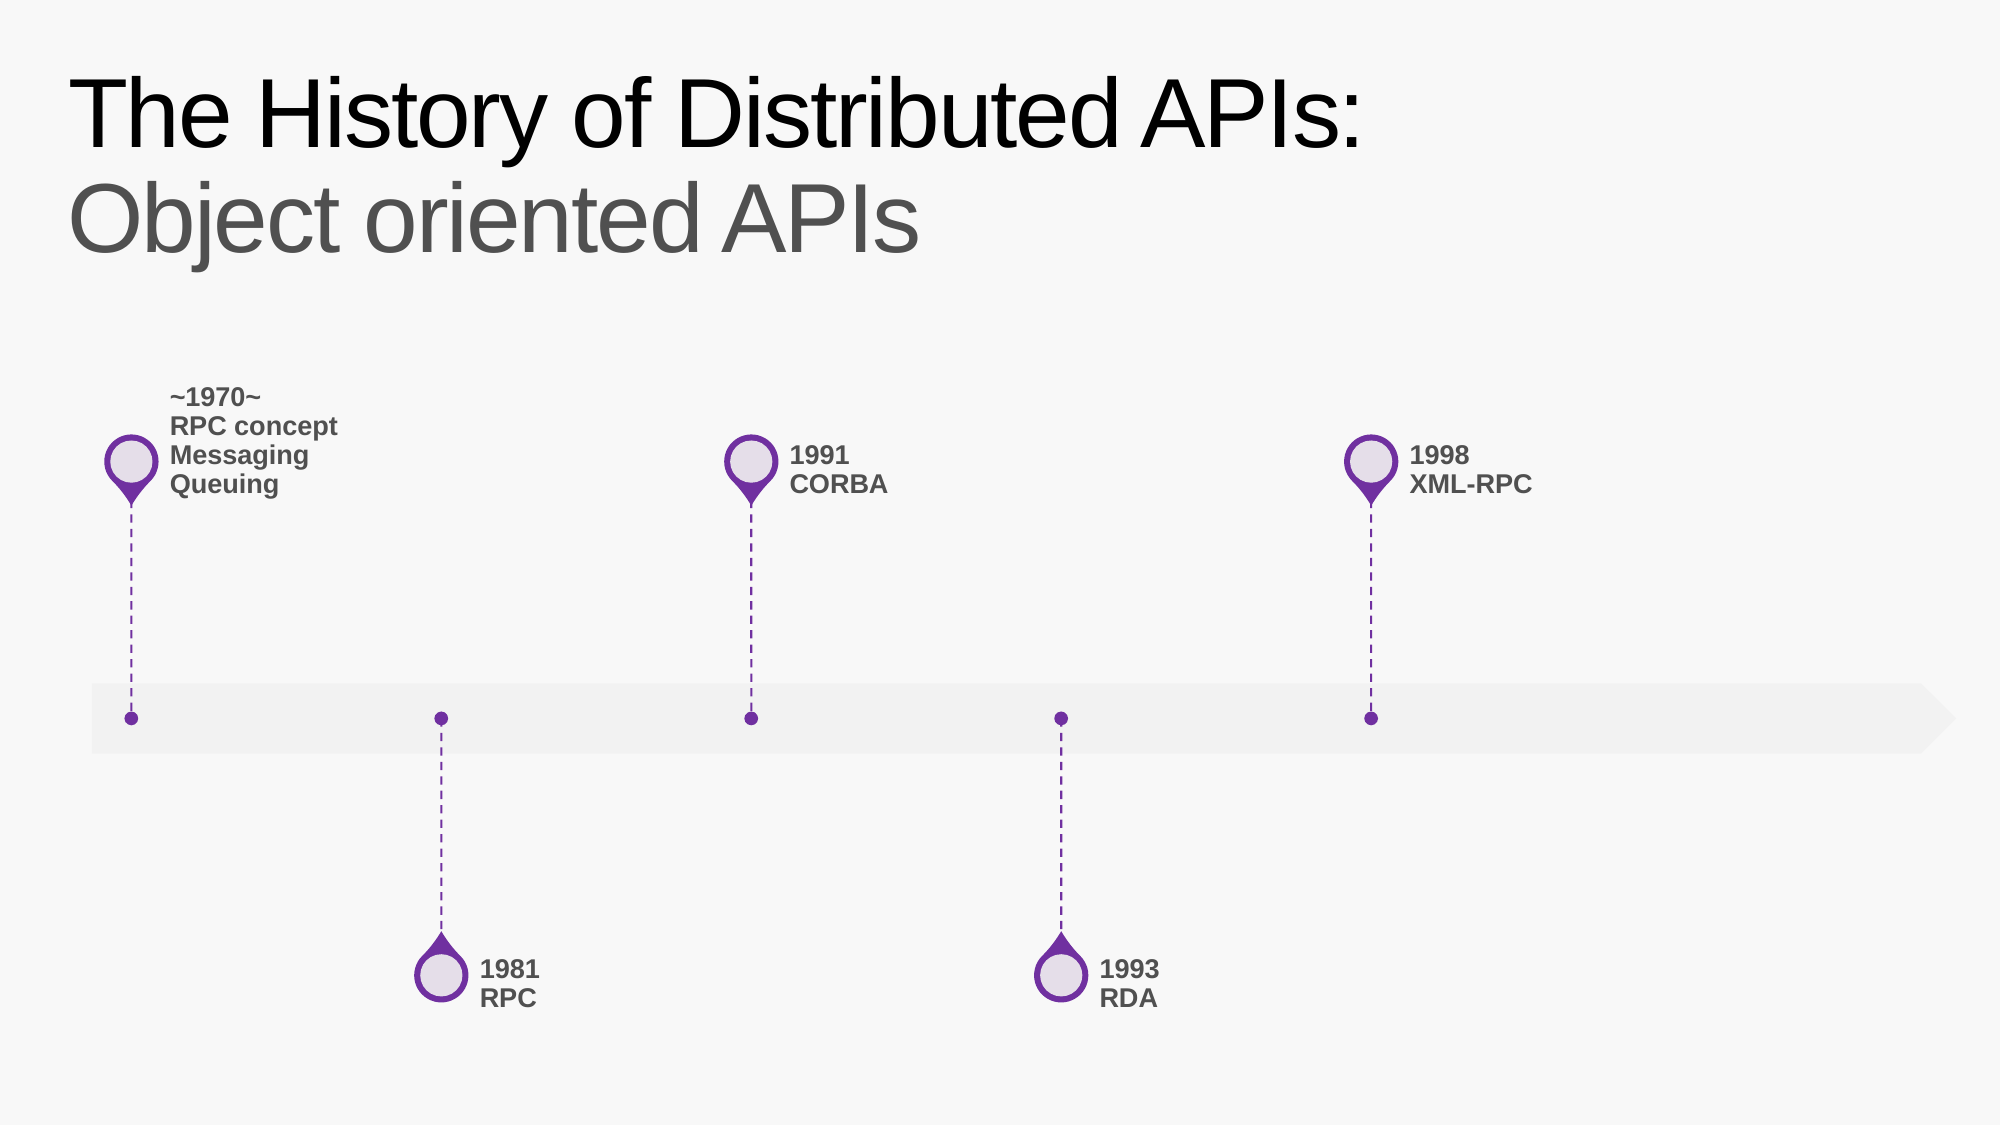

# The History of Distributed APIs:
Object oriented APIs
~1970~
RPC concept
Messaging
Queuing
1981
RPC
1991
CORBA
1993
RDA
1998
XML-RPC